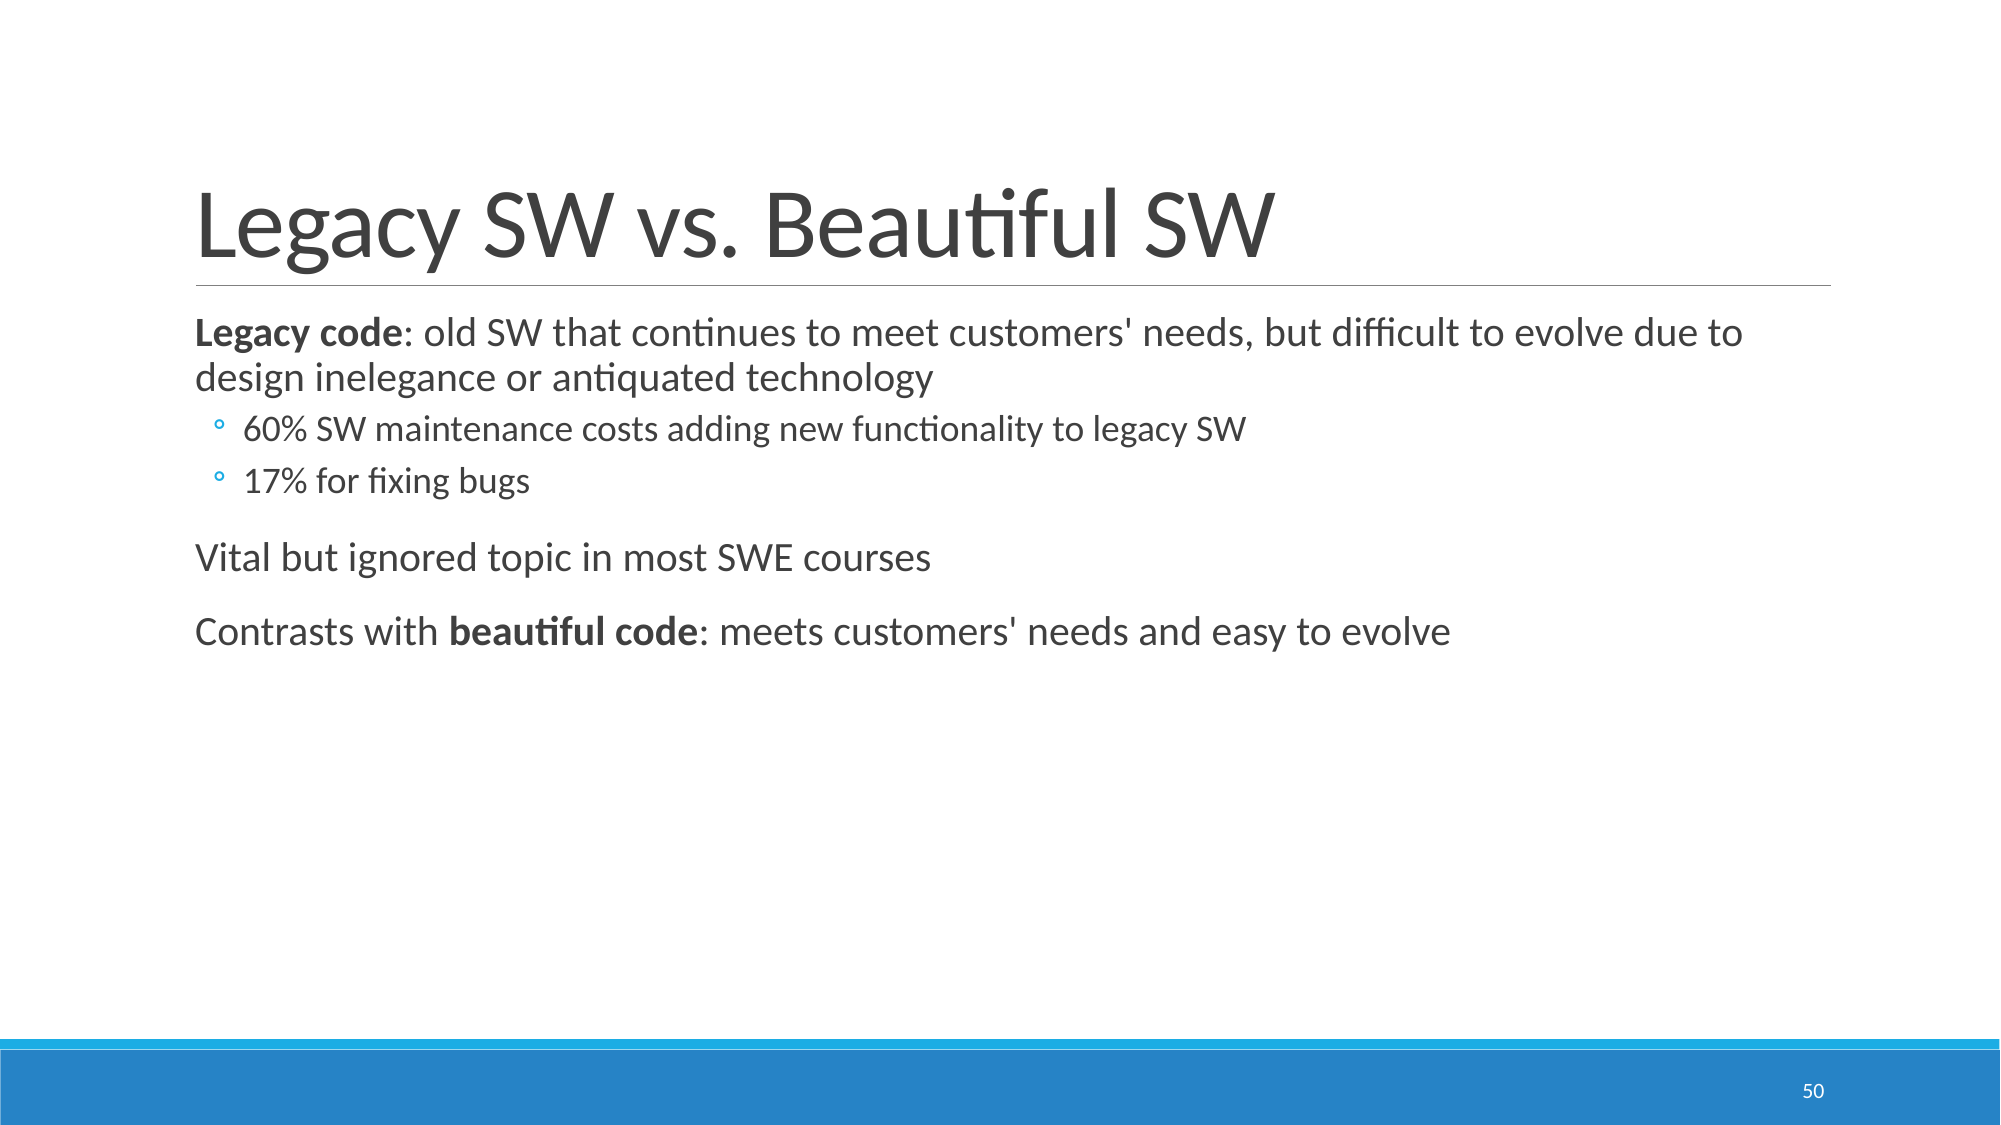

# Legacy SW vs. Beautiful SW
Legacy code: old SW that continues to meet customers' needs, but difficult to evolve due to design inelegance or antiquated technology
60% SW maintenance costs adding new functionality to legacy SW
17% for fixing bugs
Vital but ignored topic in most SWE courses
Contrasts with beautiful code: meets customers' needs and easy to evolve

50